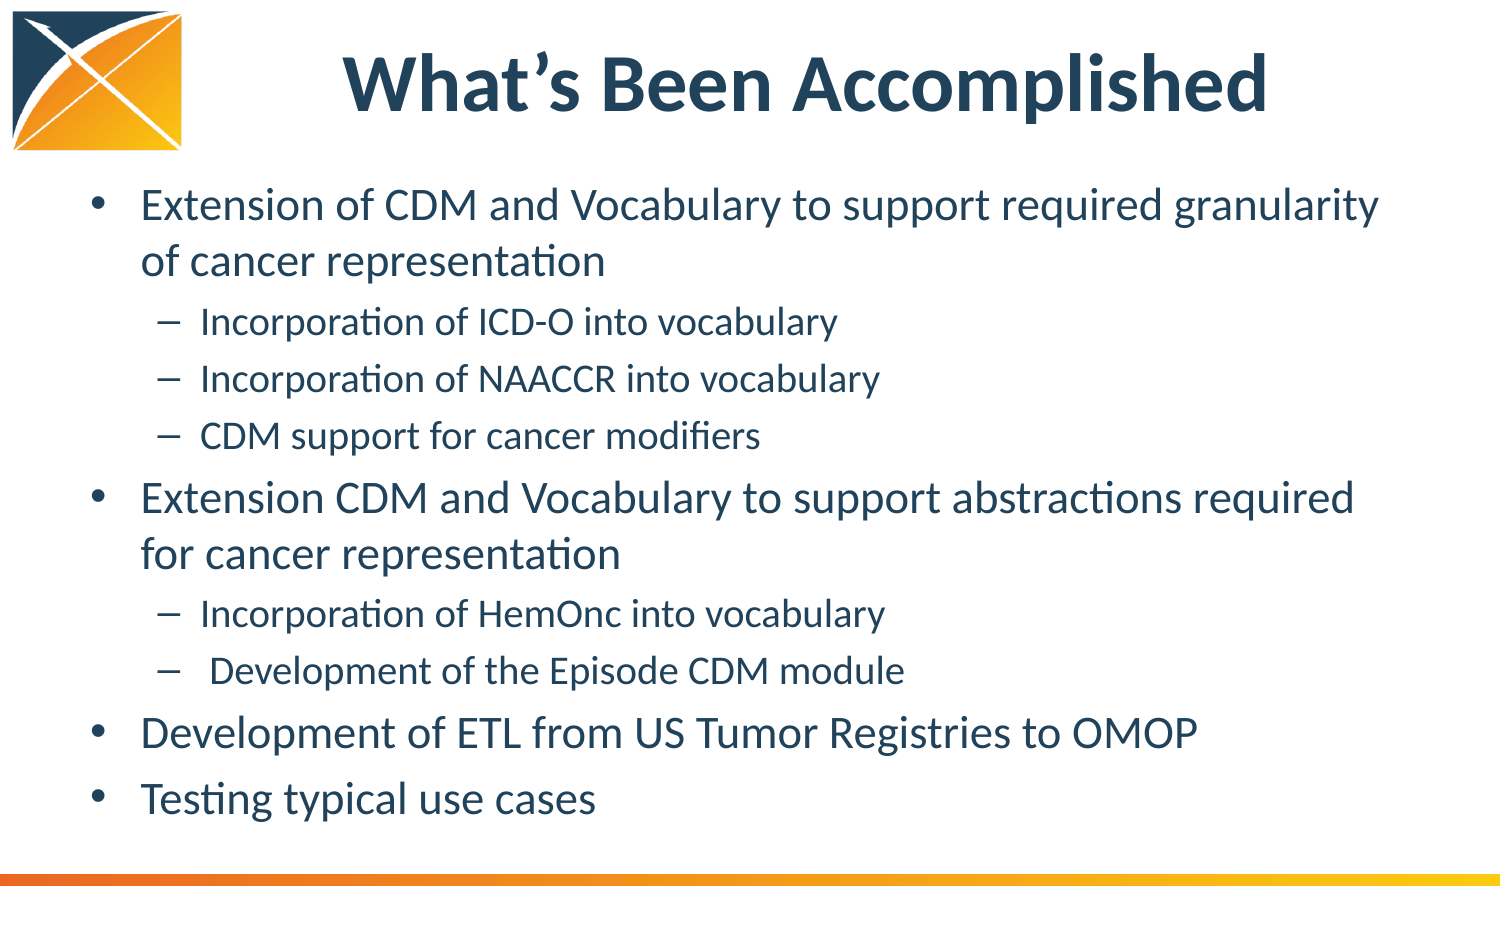

# What’s Been Accomplished
Extension of CDM and Vocabulary to support required granularity of cancer representation
Incorporation of ICD-O into vocabulary
Incorporation of NAACCR into vocabulary
CDM support for cancer modifiers
Extension CDM and Vocabulary to support abstractions required for cancer representation
Incorporation of HemOnc into vocabulary
 Development of the Episode CDM module
Development of ETL from US Tumor Registries to OMOP
Testing typical use cases